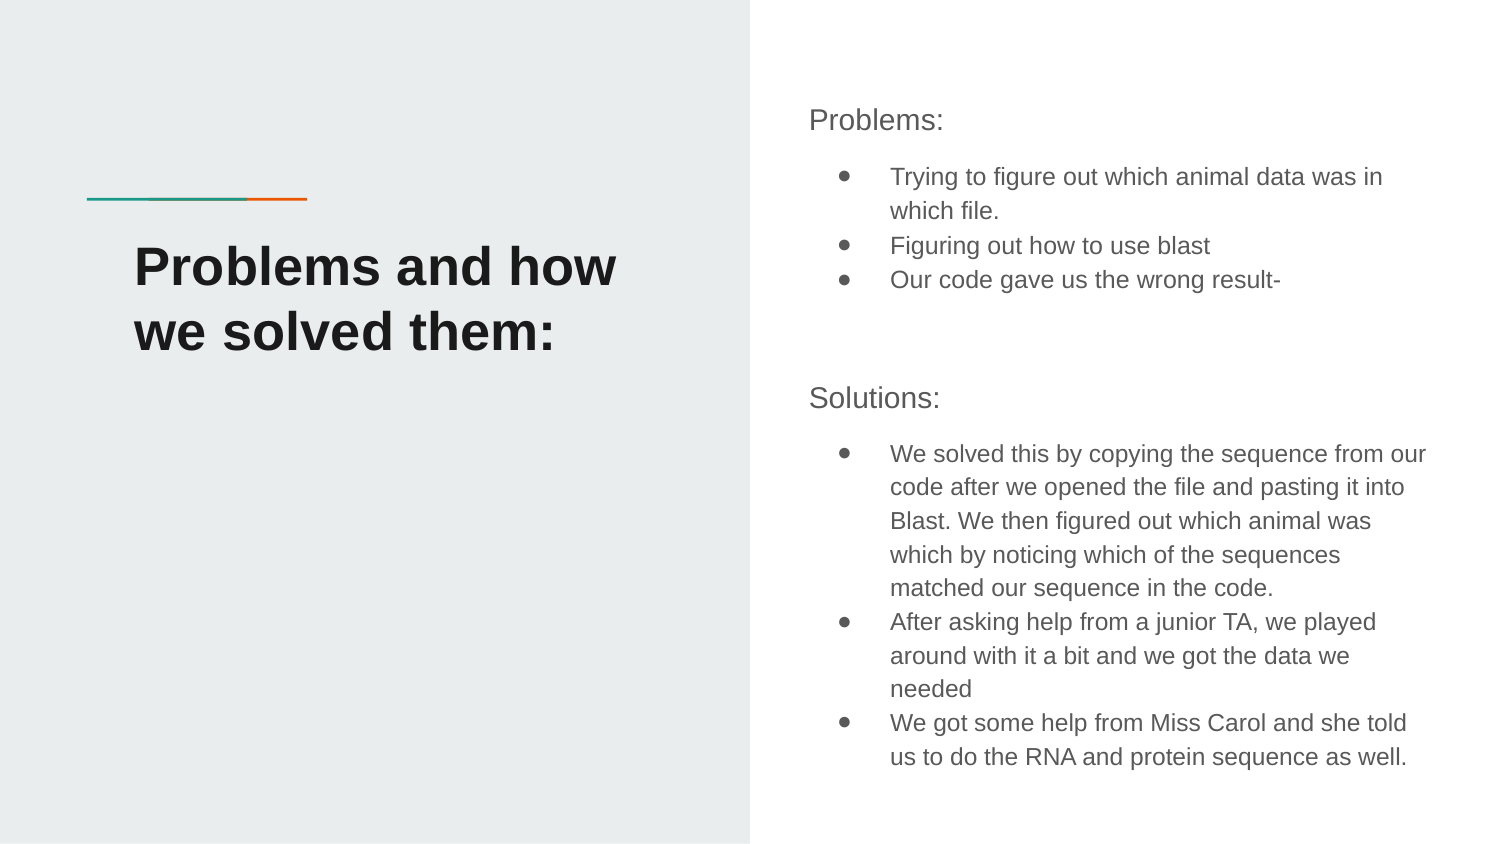

Problems:
Trying to figure out which animal data was in which file.
Figuring out how to use blast
Our code gave us the wrong result-

Solutions:
We solved this by copying the sequence from our code after we opened the file and pasting it into Blast. We then figured out which animal was which by noticing which of the sequences matched our sequence in the code.
After asking help from a junior TA, we played around with it a bit and we got the data we needed
We got some help from Miss Carol and she told us to do the RNA and protein sequence as well.

# Problems and how we solved them: